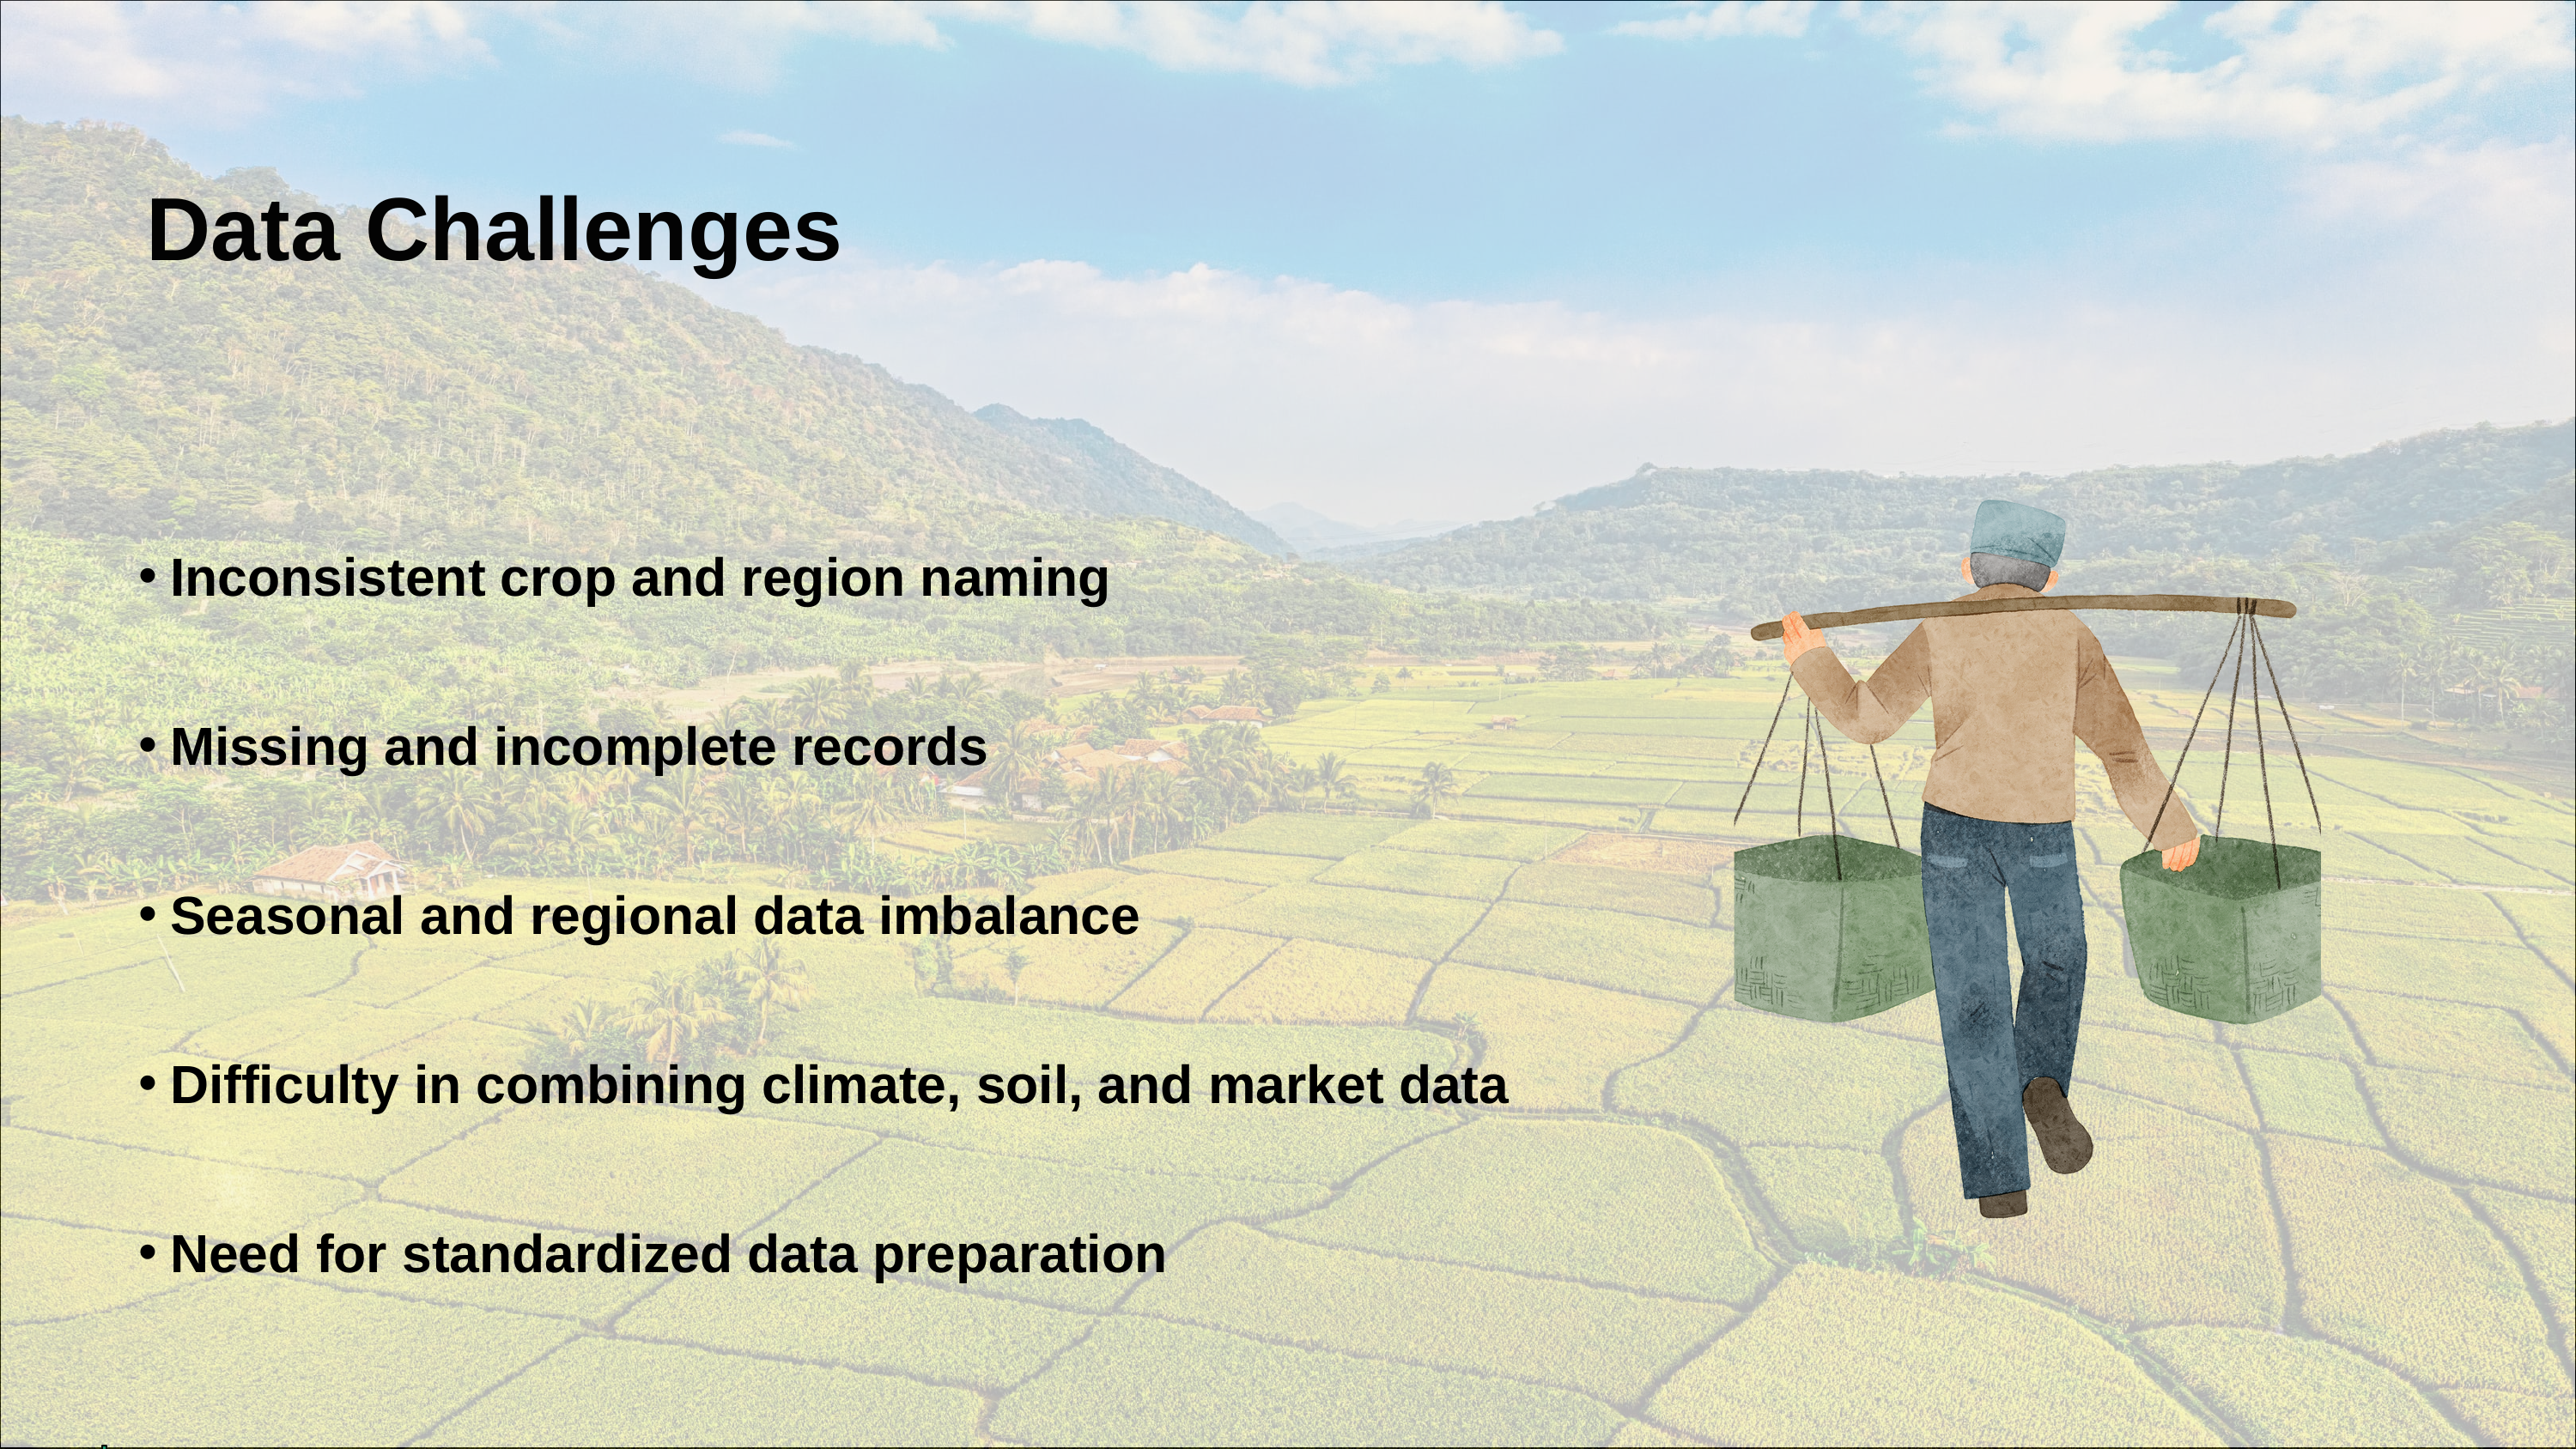

Data Challenges

Inconsistent crop and region naming

Missing and incomplete records

Seasonal and regional data imbalance

Difficulty in combining climate, soil, and market data

Need for standardized data preparation

This extensive data scope is crucial for robust multi-dimensional agricultural analysis, providing a holistic view of farming operations.